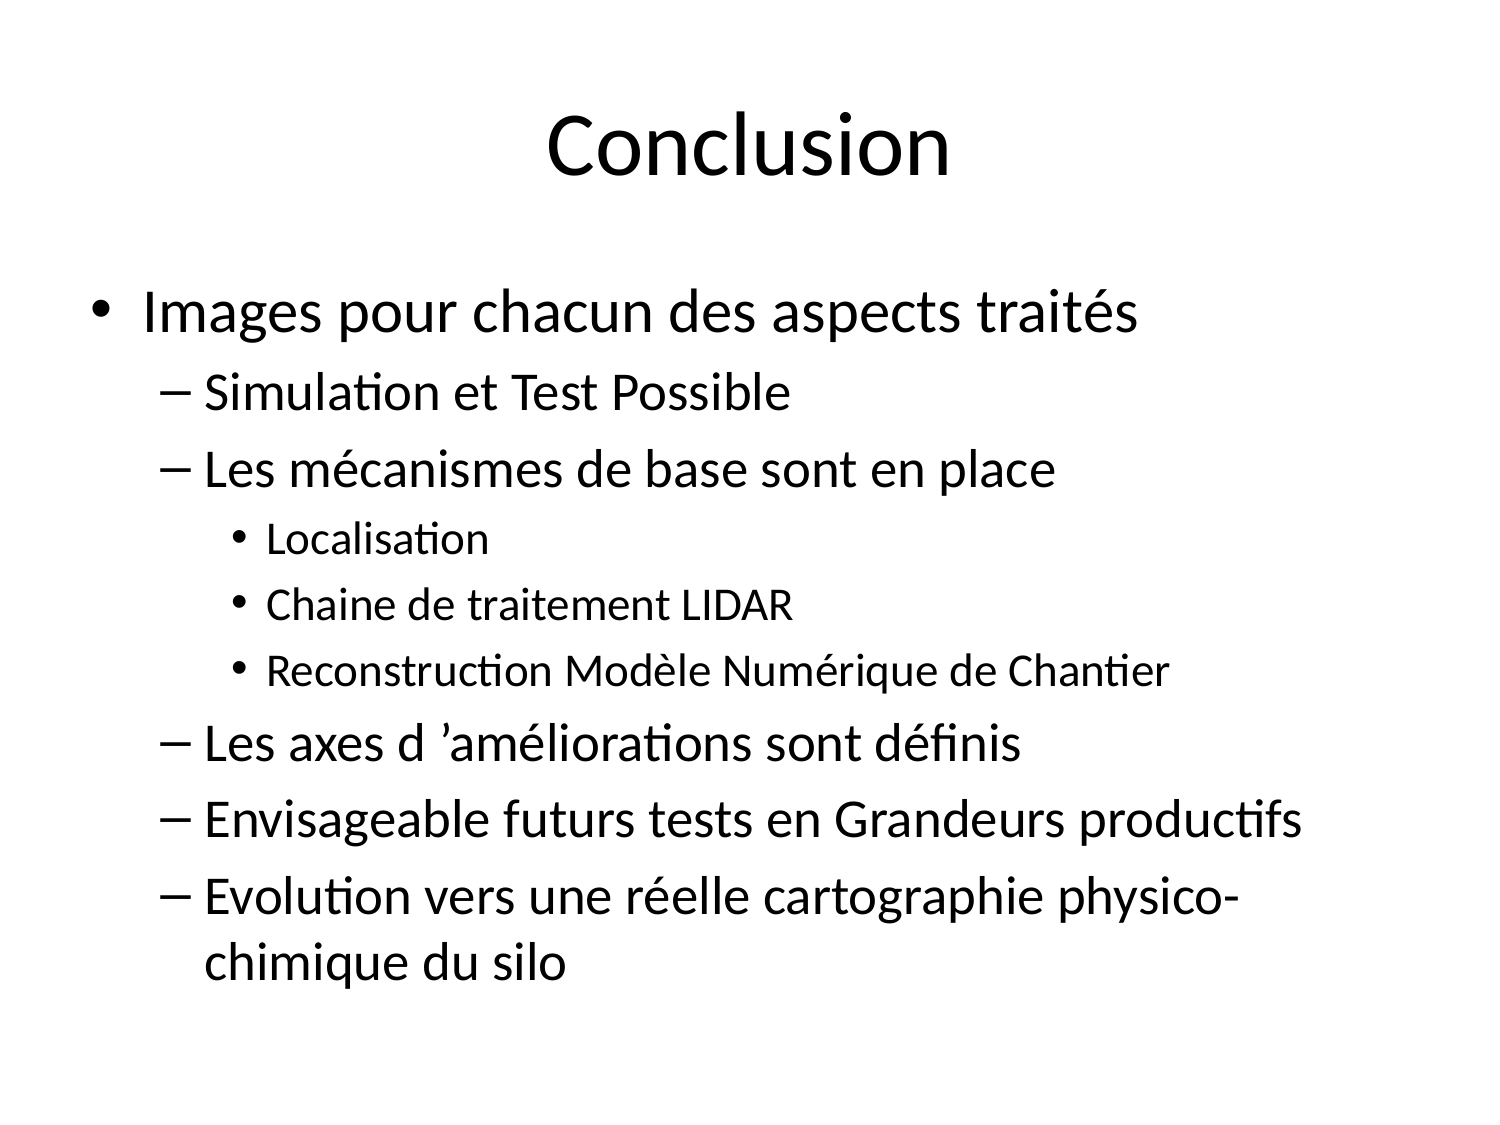

# Conclusion
Images pour chacun des aspects traités
Simulation et Test Possible
Les mécanismes de base sont en place
Localisation
Chaine de traitement LIDAR
Reconstruction Modèle Numérique de Chantier
Les axes d ’améliorations sont définis
Envisageable futurs tests en Grandeurs productifs
Evolution vers une réelle cartographie physico-chimique du silo